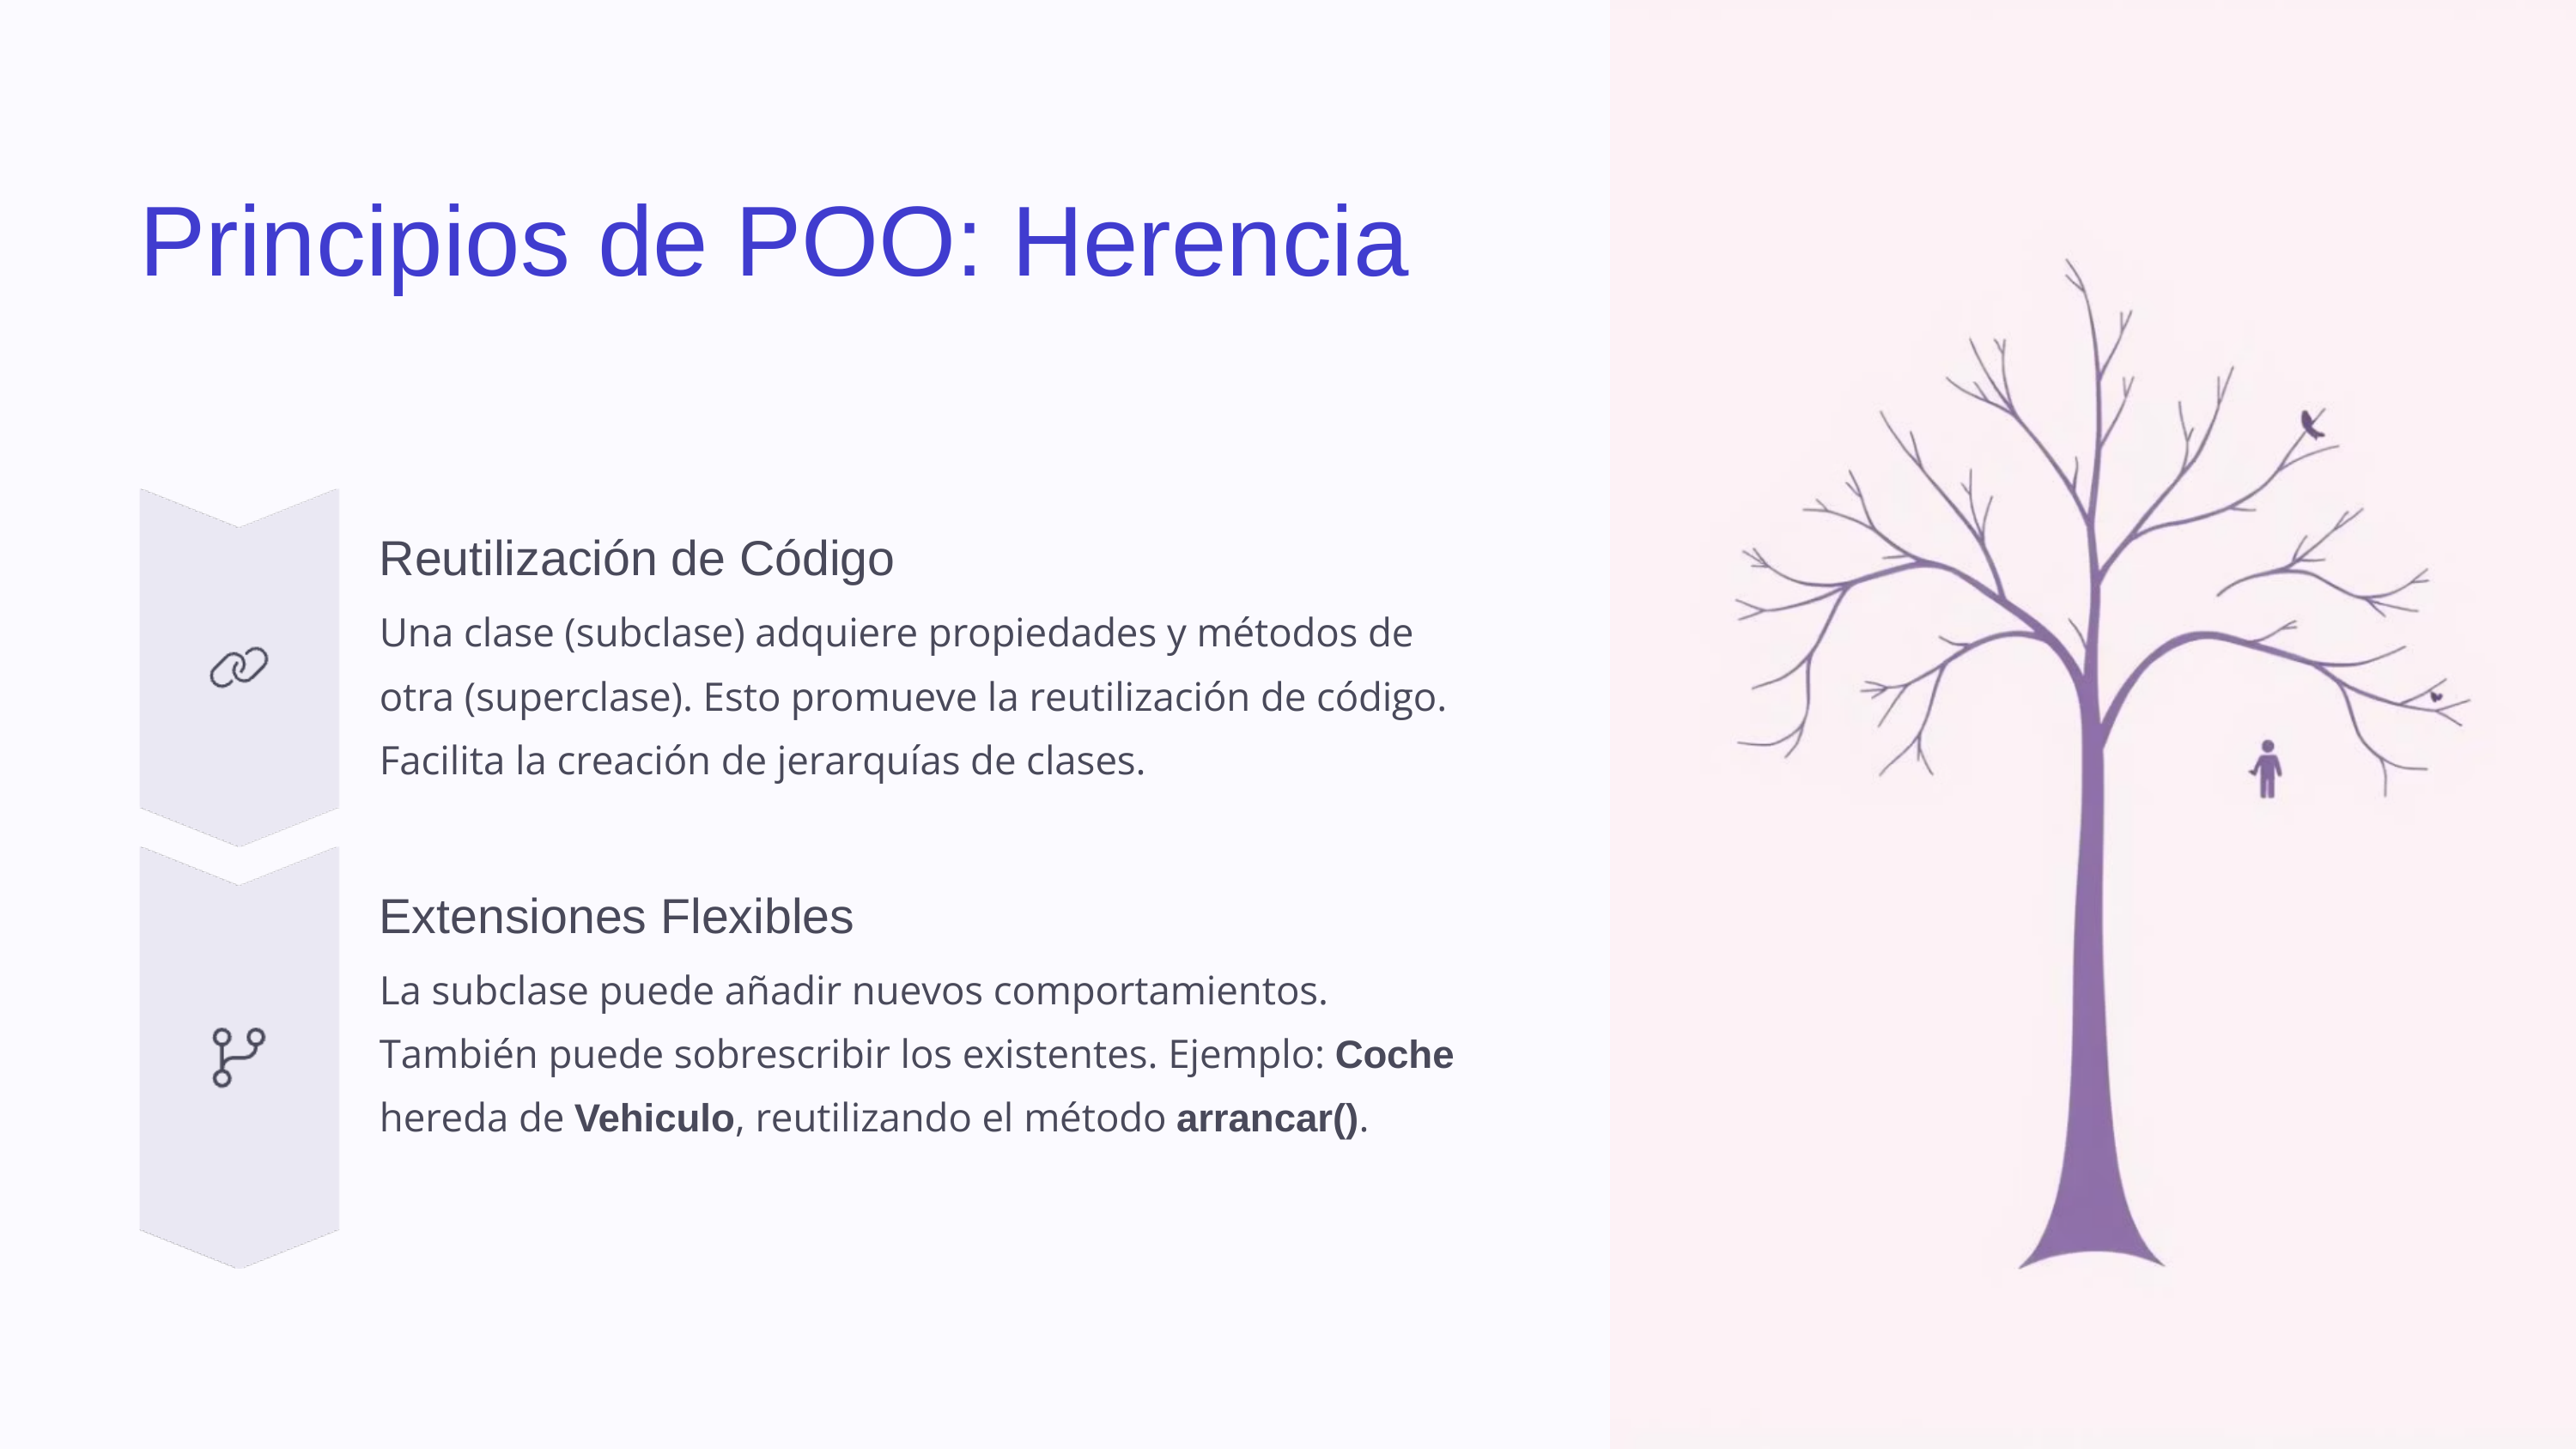

Principios de POO: Herencia

Reutilización de Código
Una clase (subclase) adquiere propiedades y métodos de otra (superclase). Esto promueve la reutilización de código. Facilita la creación de jerarquías de clases.

Extensiones Flexibles
La subclase puede añadir nuevos comportamientos. También puede sobrescribir los existentes. Ejemplo: Coche hereda de Vehiculo, reutilizando el método arrancar().